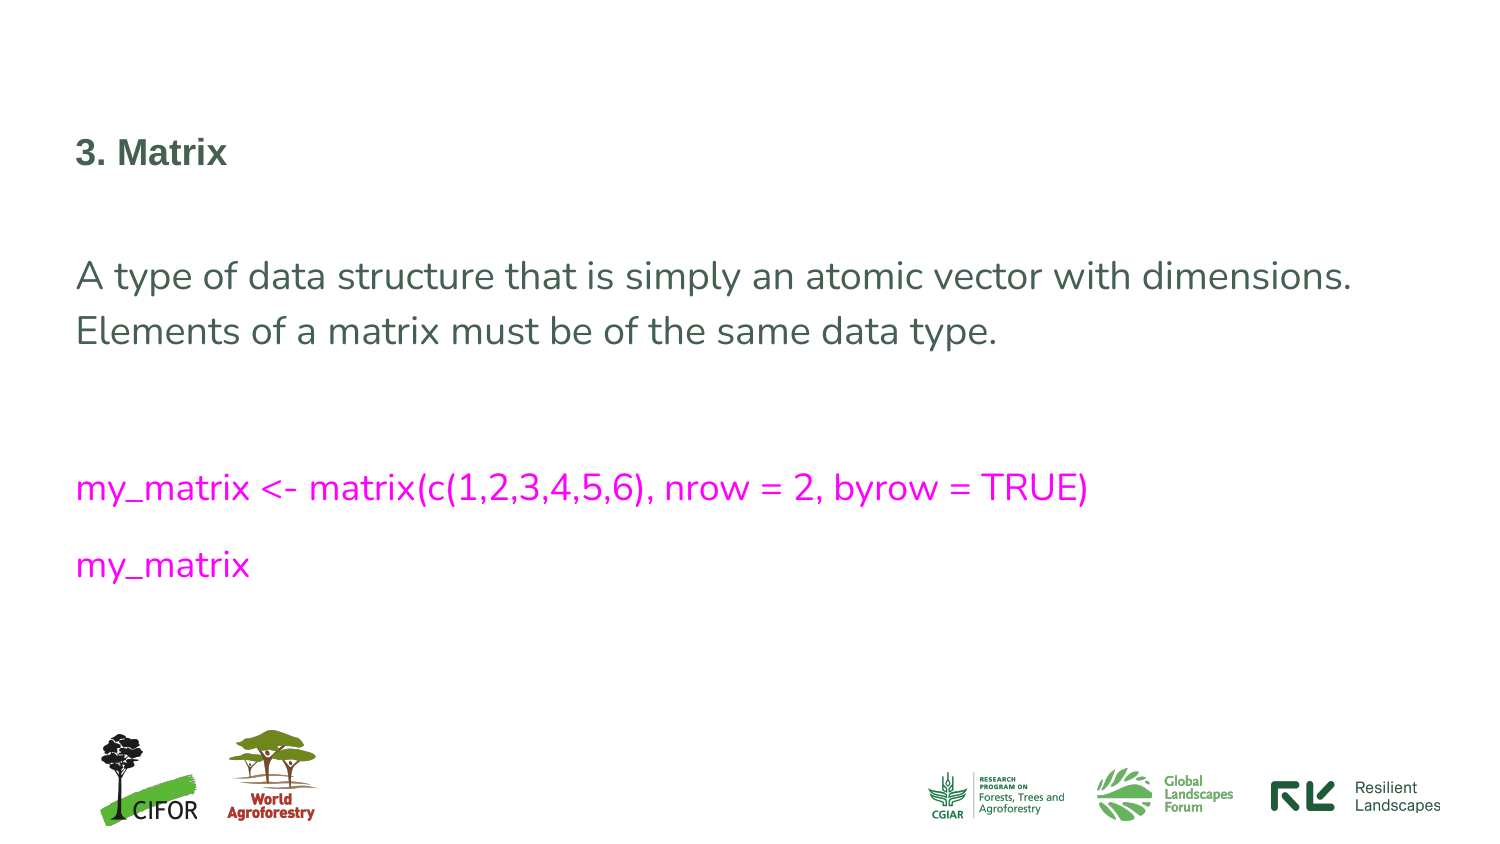

3. Matrix

A type of data structure that is simply an atomic vector with dimensions. Elements of a matrix must be of the same data type.

my_matrix <- matrix(c(1,2,3,4,5,6), nrow = 2, byrow = TRUE)
my_matrix